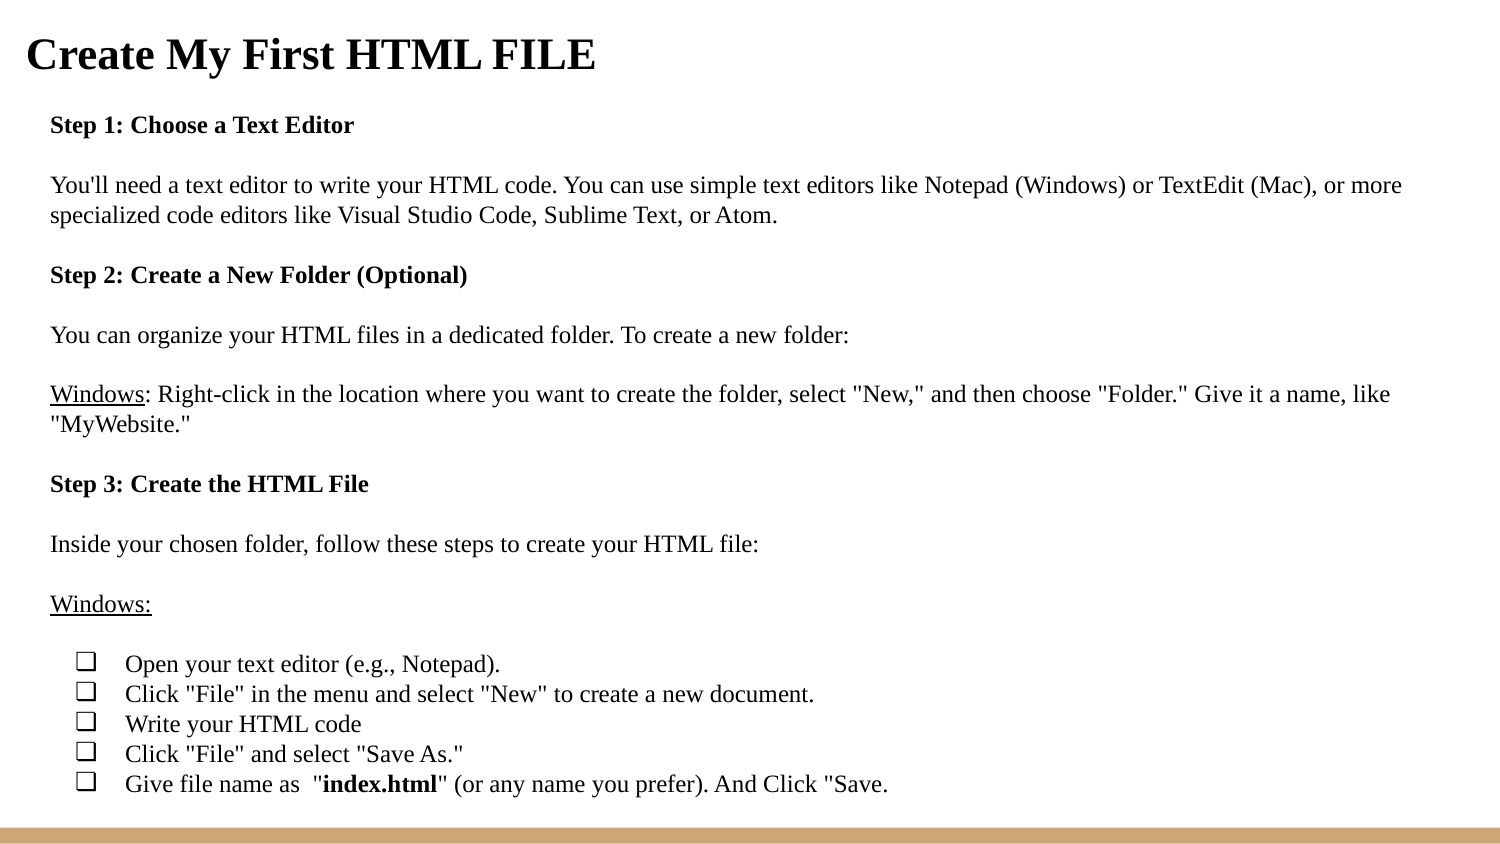

# Create My First HTML FILE
Step 1: Choose a Text Editor

You'll need a text editor to write your HTML code. You can use simple text editors like Notepad (Windows) or TextEdit (Mac), or more specialized code editors like Visual Studio Code, Sublime Text, or Atom.

Step 2: Create a New Folder (Optional)

You can organize your HTML files in a dedicated folder. To create a new folder:

Windows: Right-click in the location where you want to create the folder, select "New," and then choose "Folder." Give it a name, like "MyWebsite."

Step 3: Create the HTML File

Inside your chosen folder, follow these steps to create your HTML file:

Windows:

Open your text editor (e.g., Notepad).
Click "File" in the menu and select "New" to create a new document.
Write your HTML code
Click "File" and select "Save As."
Give file name as  "index.html" (or any name you prefer). And Click "Save.